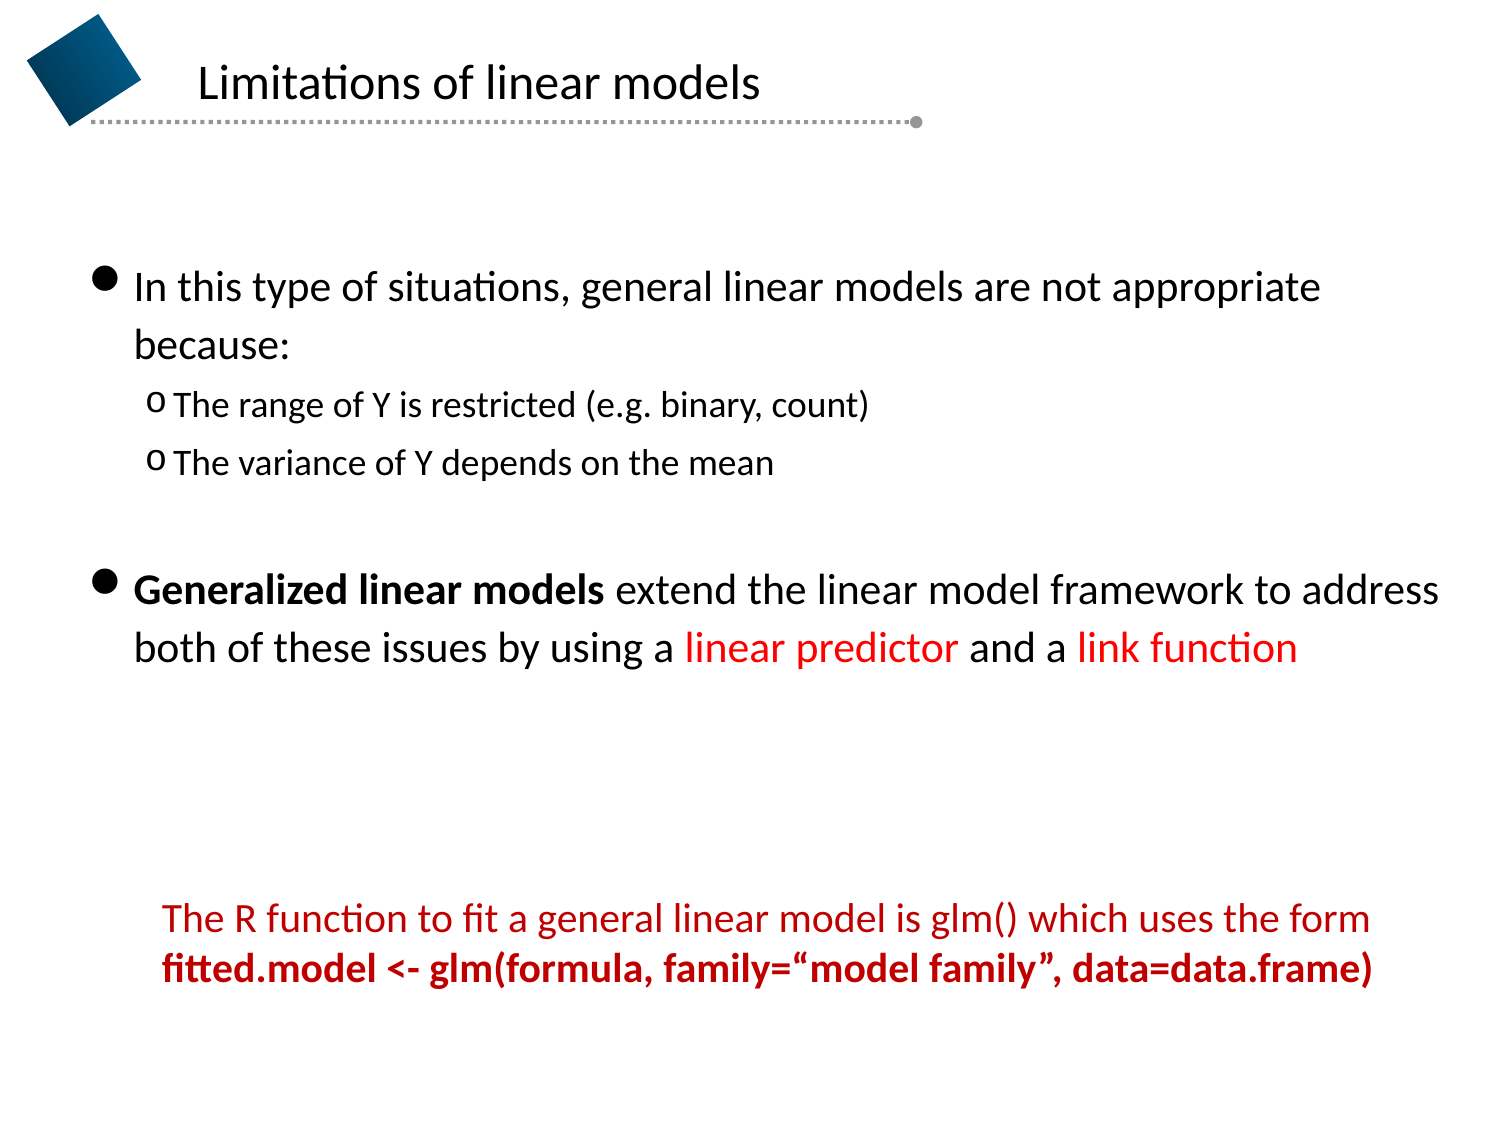

Limitations of linear models

In this type of situations, general linear models are not appropriate because:
The range of Y is restricted (e.g. binary, count)
The variance of Y depends on the mean

Generalized linear models extend the linear model framework to address both of these issues by using a linear predictor and a link function
The R function to fit a general linear model is glm() which uses the form
fitted.model <- glm(formula, family=“model family”, data=data.frame)